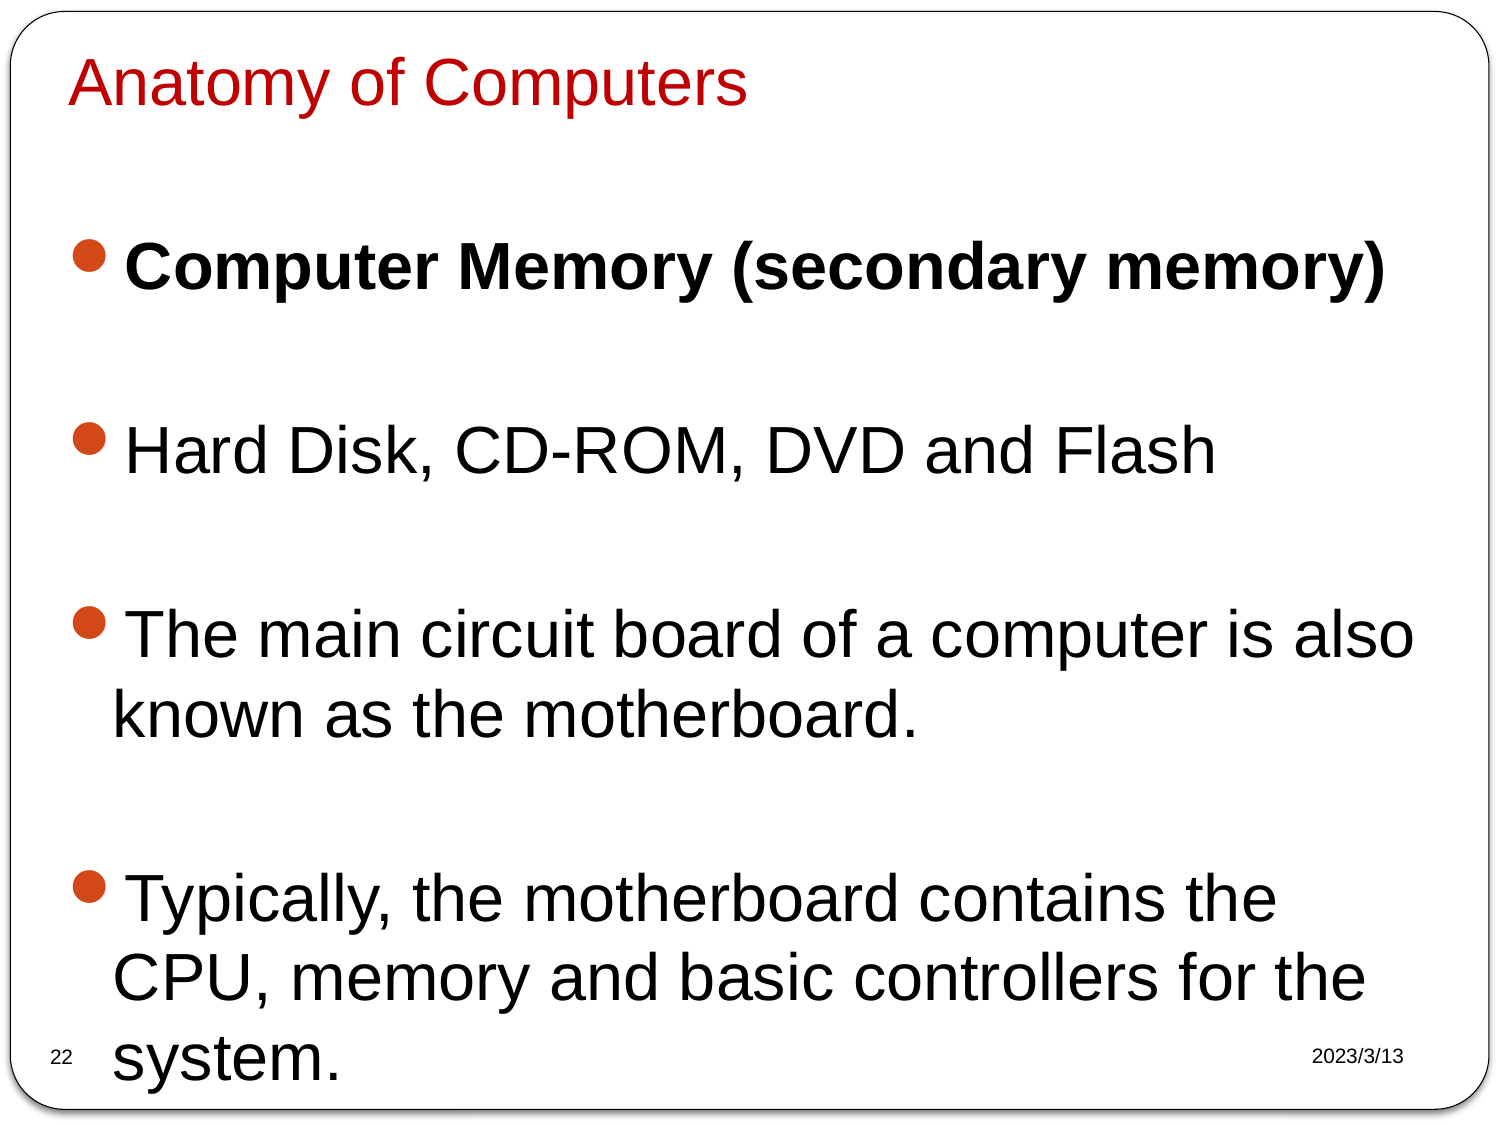

Anatomy of Computers

Computer Memory (secondary memory)

Hard Disk, CD-ROM, DVD and Flash

The main circuit board of a computer is also known as the motherboard.

Typically, the motherboard contains the CPU, memory and basic controllers for the system.
2023/3/13
22